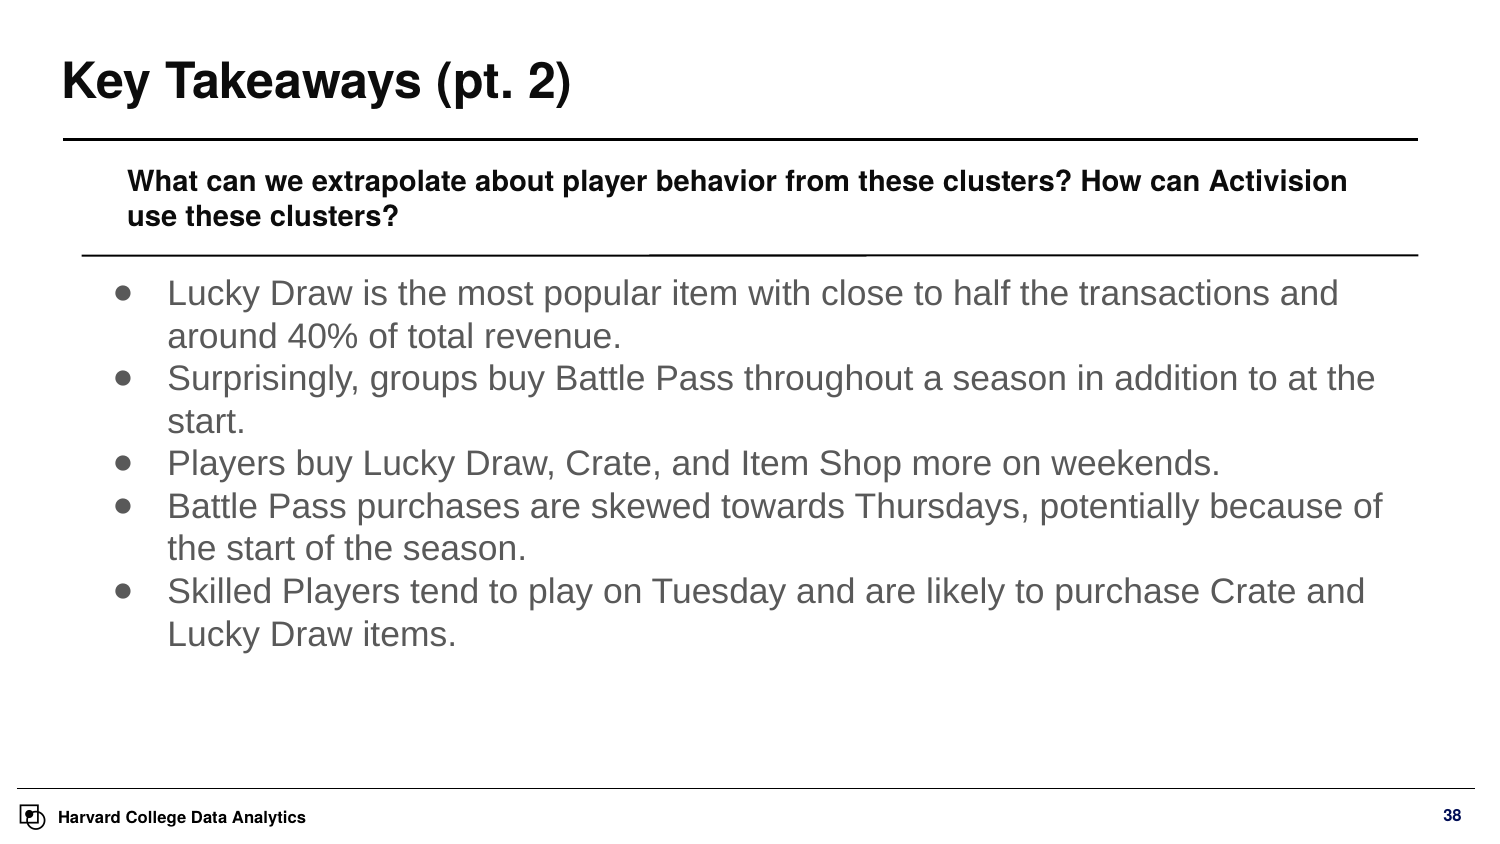

# Key Takeaways (pt. 2)
What can we extrapolate about player behavior from these clusters? How can Activision use these clusters?
Lucky Draw is the most popular item with close to half the transactions and around 40% of total revenue.
Surprisingly, groups buy Battle Pass throughout a season in addition to at the start.
Players buy Lucky Draw, Crate, and Item Shop more on weekends.
Battle Pass purchases are skewed towards Thursdays, potentially because of the start of the season.
Skilled Players tend to play on Tuesday and are likely to purchase Crate and Lucky Draw items.
38